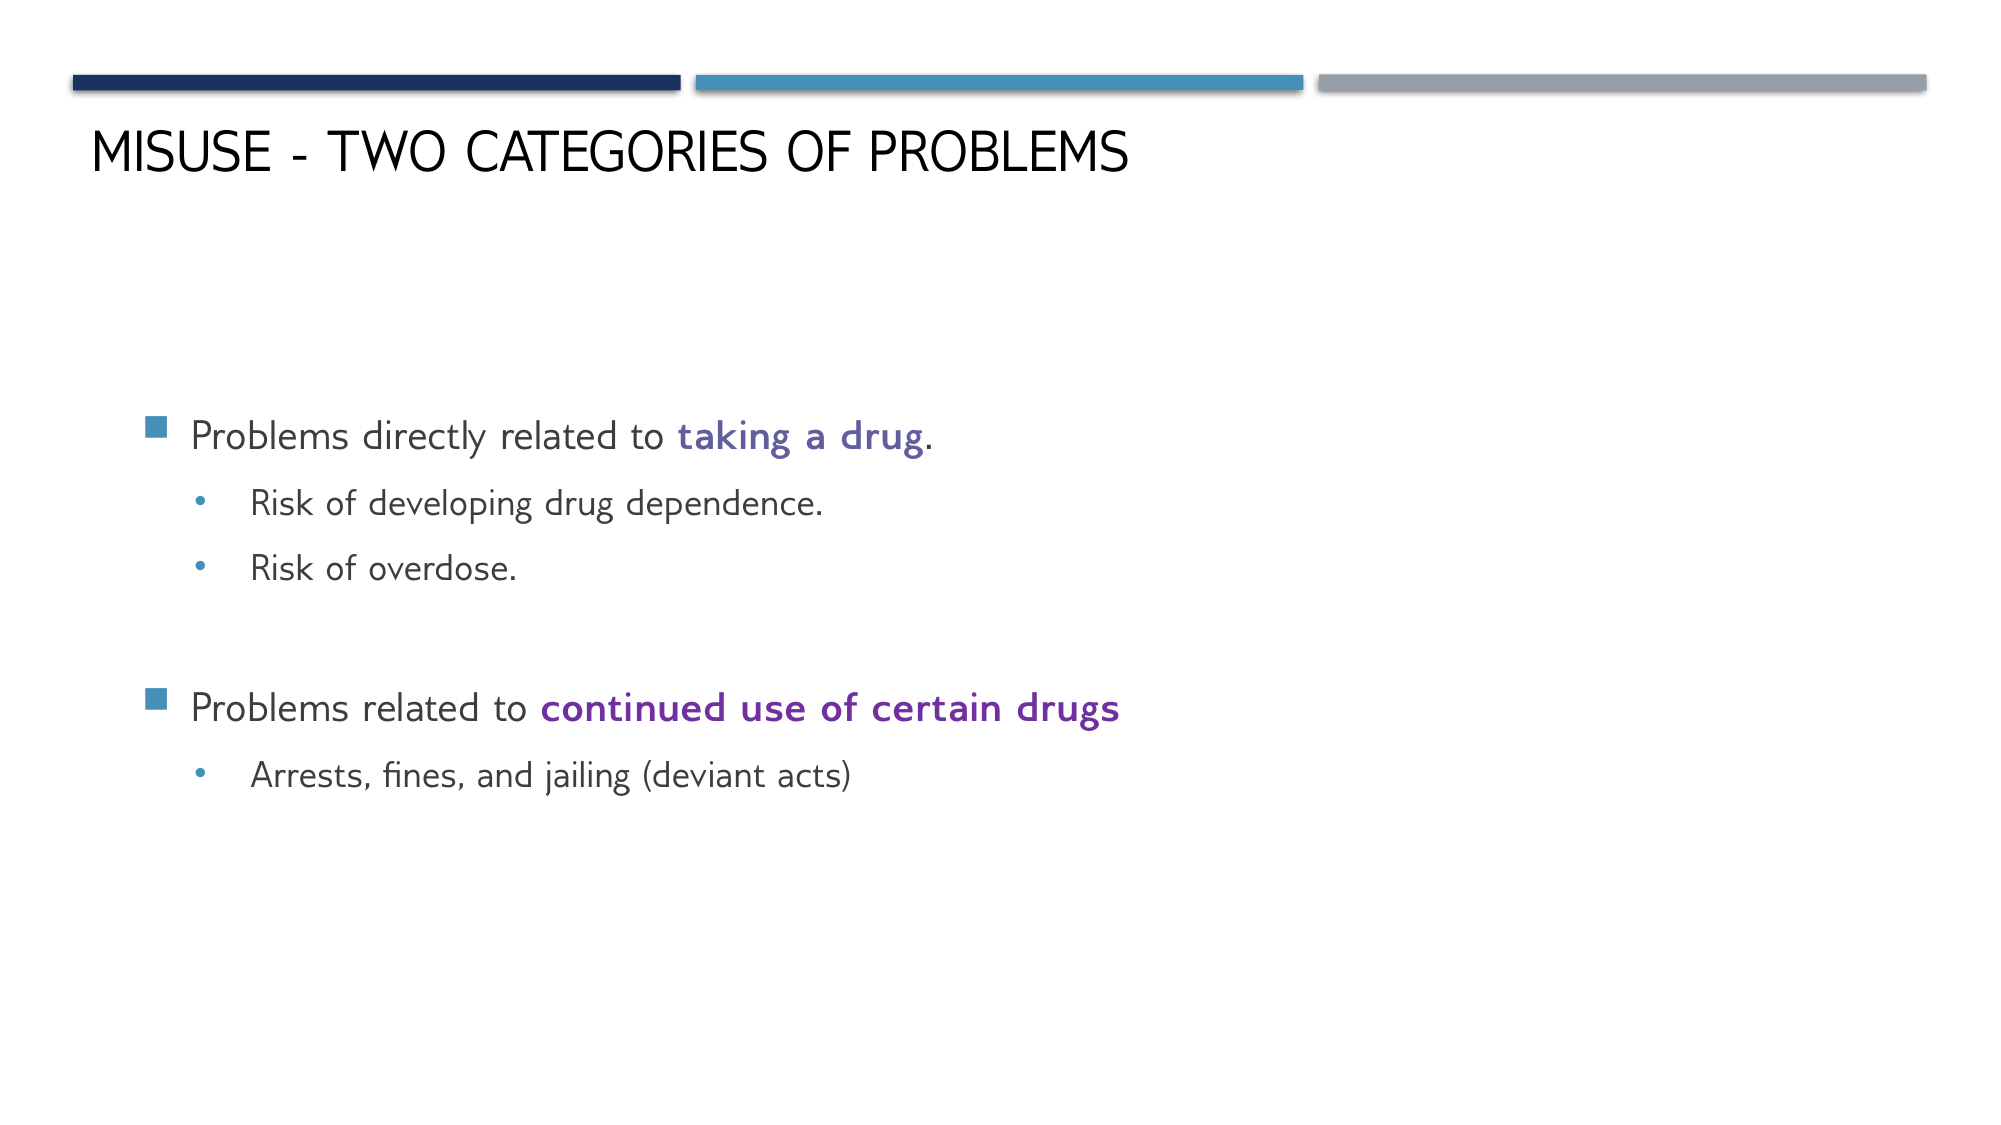

# Misuse - Two Categories of Problems
Problems directly related to taking a drug.
Risk of developing drug dependence.
Risk of overdose.

Problems related to continued use of certain drugs
Arrests, fines, and jailing (deviant acts)